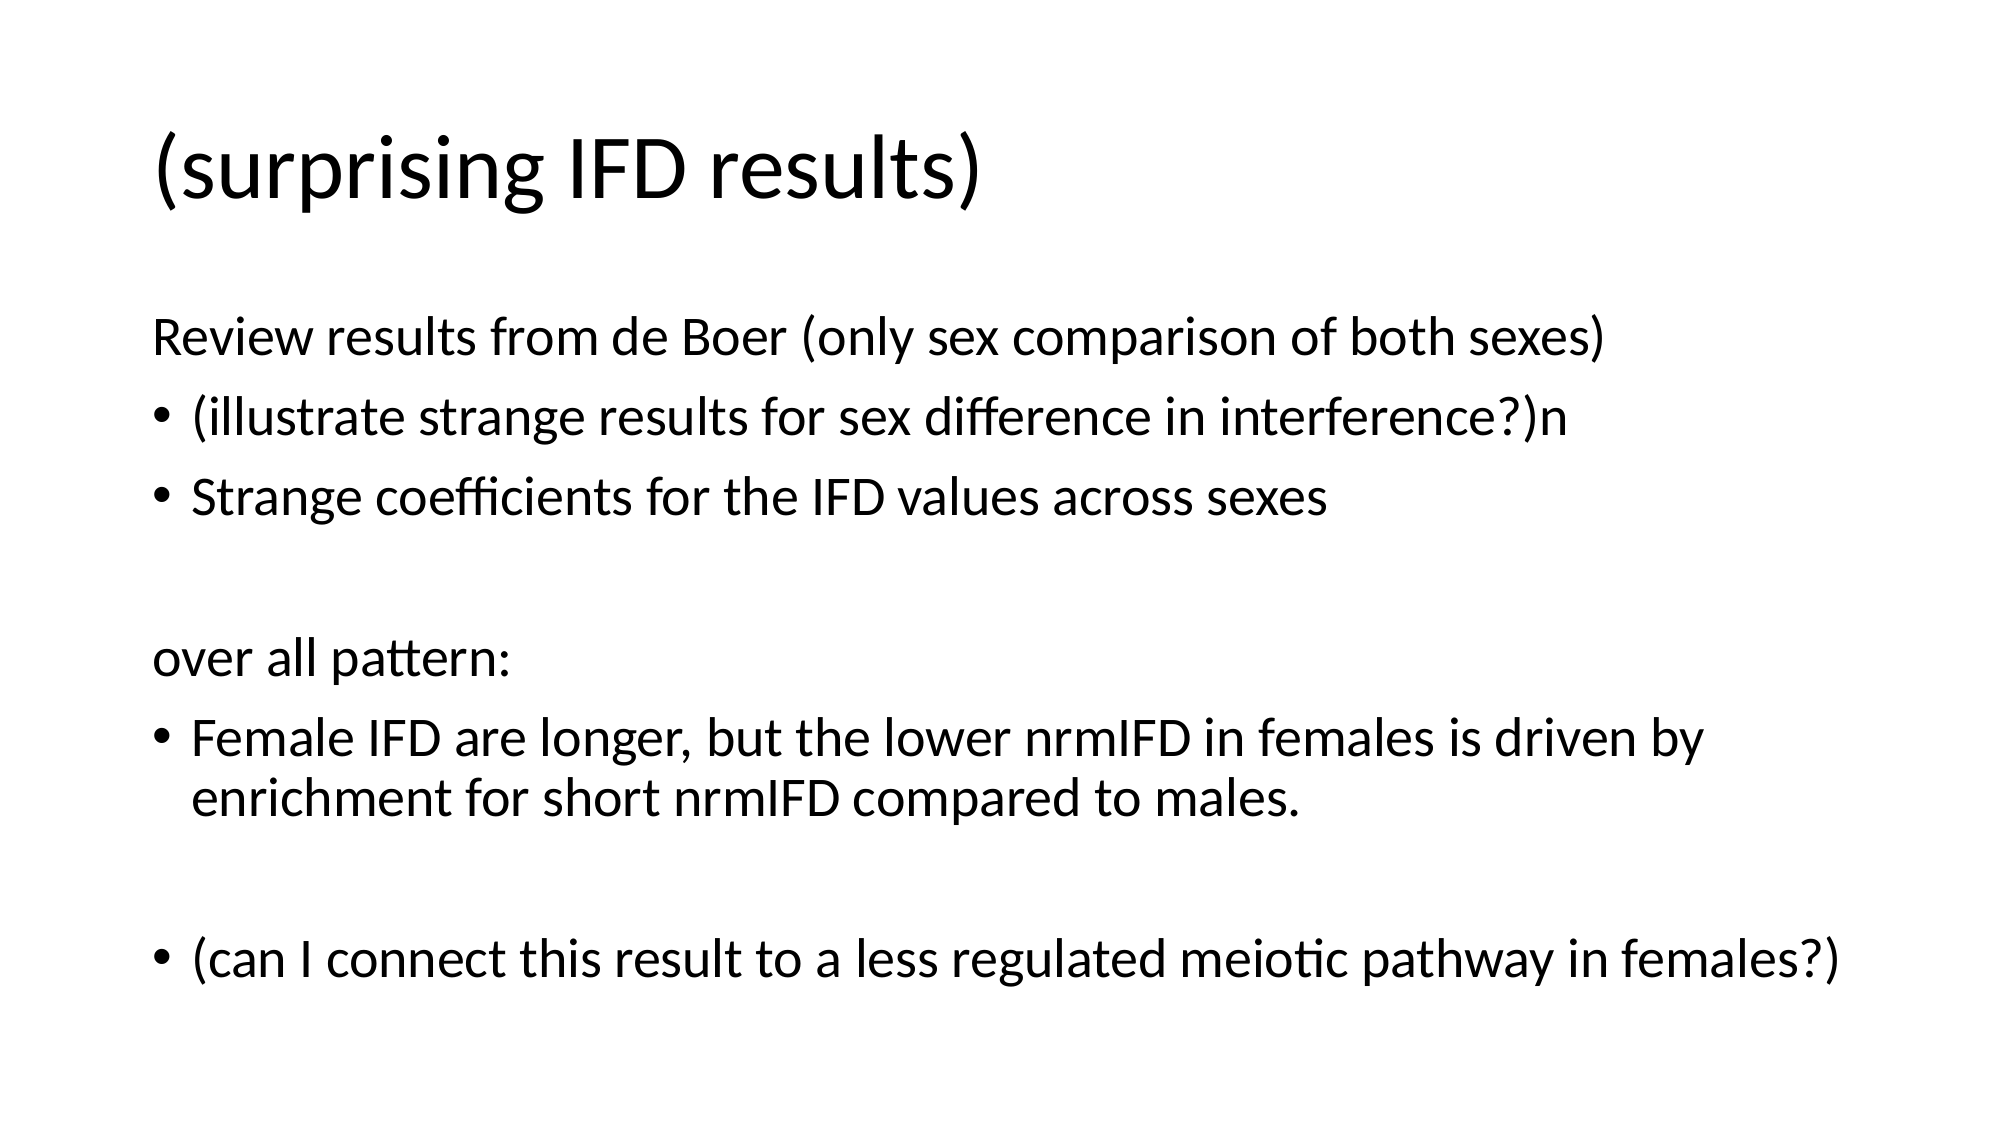

# (surprising IFD results)
Review results from de Boer (only sex comparison of both sexes)
(illustrate strange results for sex difference in interference?)n
Strange coefficients for the IFD values across sexes

over all pattern:
Female IFD are longer, but the lower nrmIFD in females is driven by enrichment for short nrmIFD compared to males.

(can I connect this result to a less regulated meiotic pathway in females?)